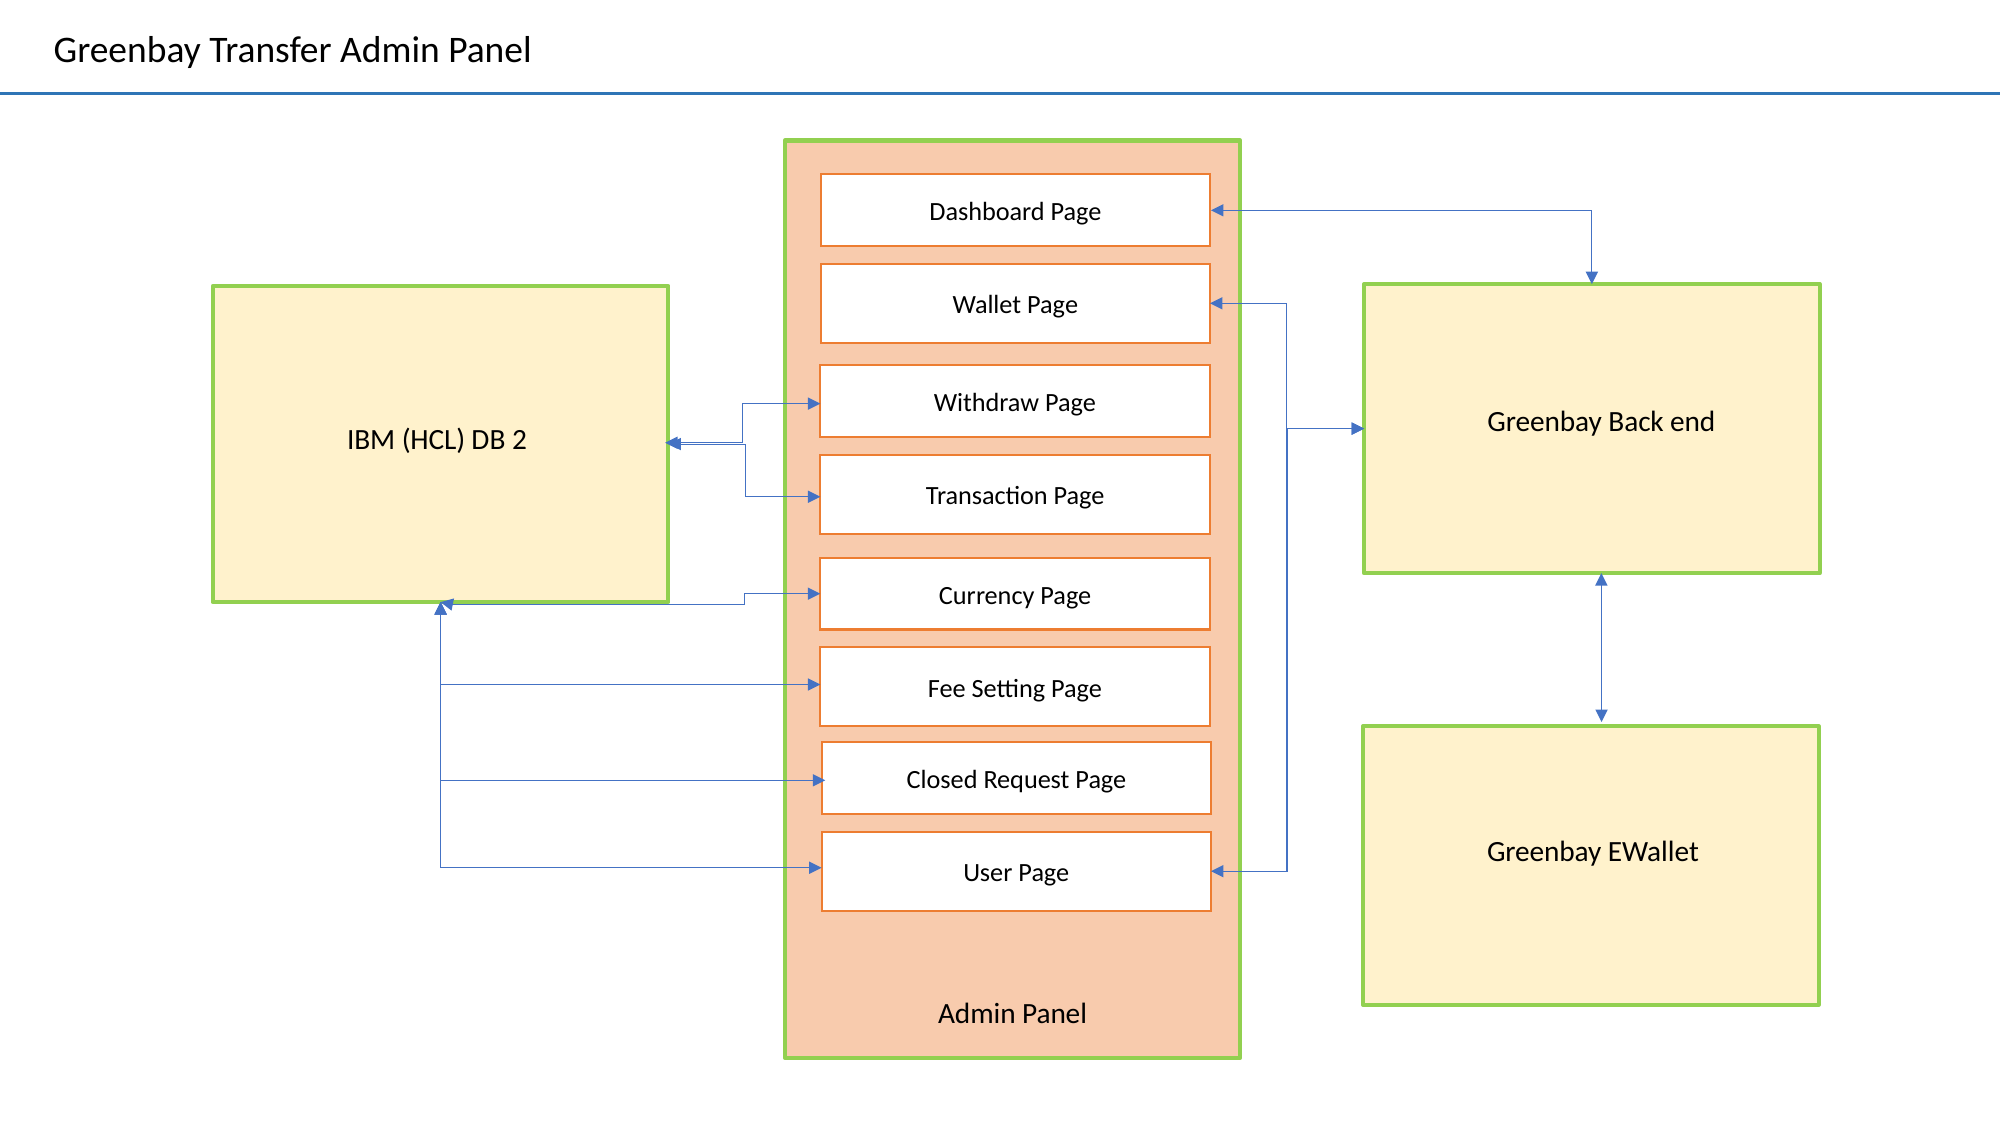

Greenbay Transfer Admin Panel

Dashboard Page
www.greenbaytransfer.com
Wallet Page

Withdraw Page
Greenbay Back end
IBM (HCL) DB 2
Transaction Page
Currency Page
Fee Setting Page

Closed Request Page
Greenbay EWallet
User Page
Admin Panel